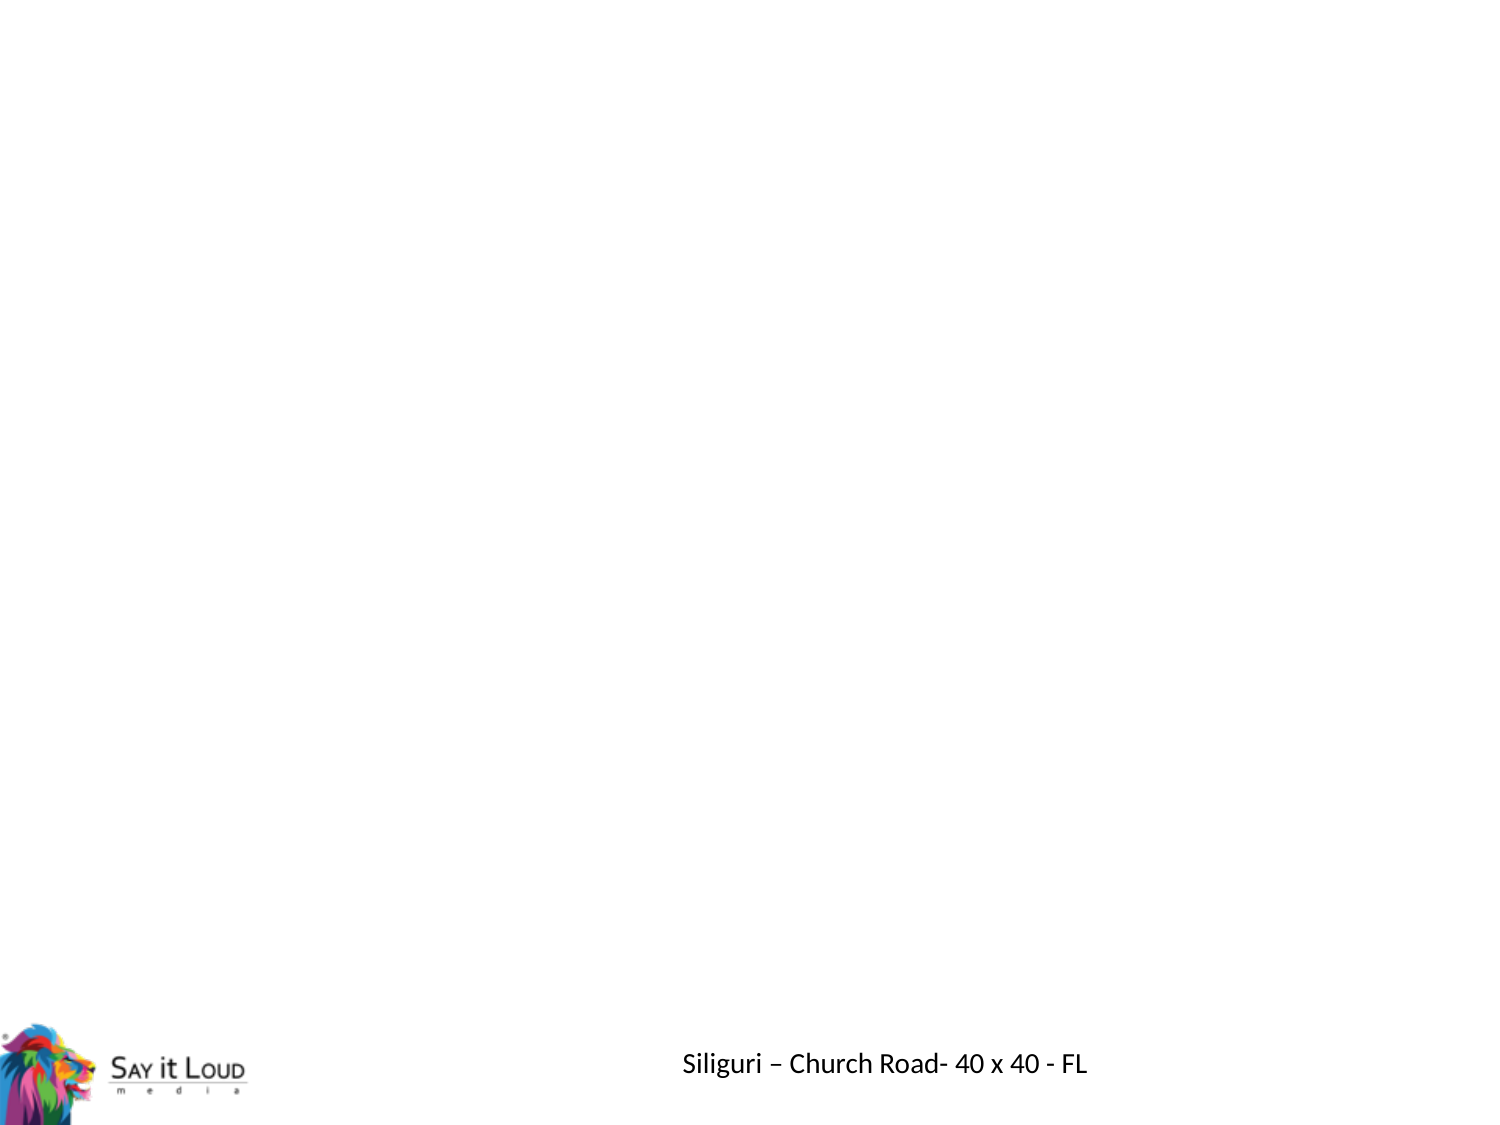

# Siliguri – Church Road- 40 x 40 - FL